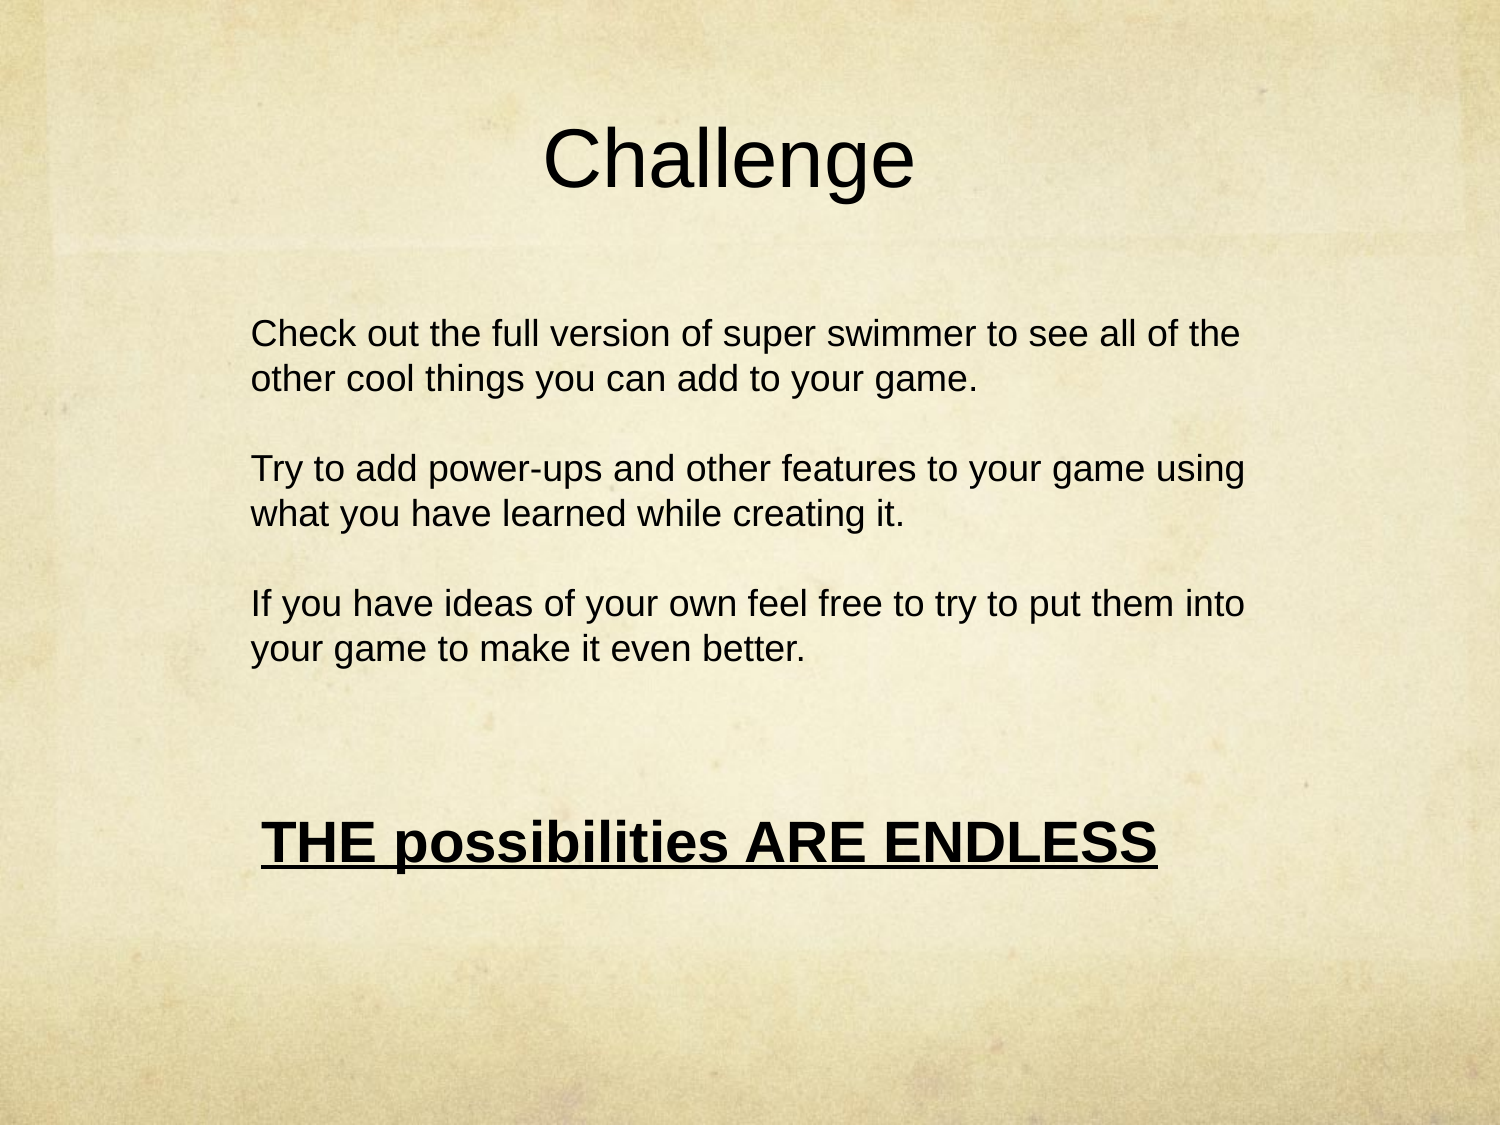

# Challenge
Check out the full version of super swimmer to see all of the other cool things you can add to your game.

Try to add power-ups and other features to your game using what you have learned while creating it.

If you have ideas of your own feel free to try to put them into your game to make it even better.

 THE possibilities ARE ENDLESS